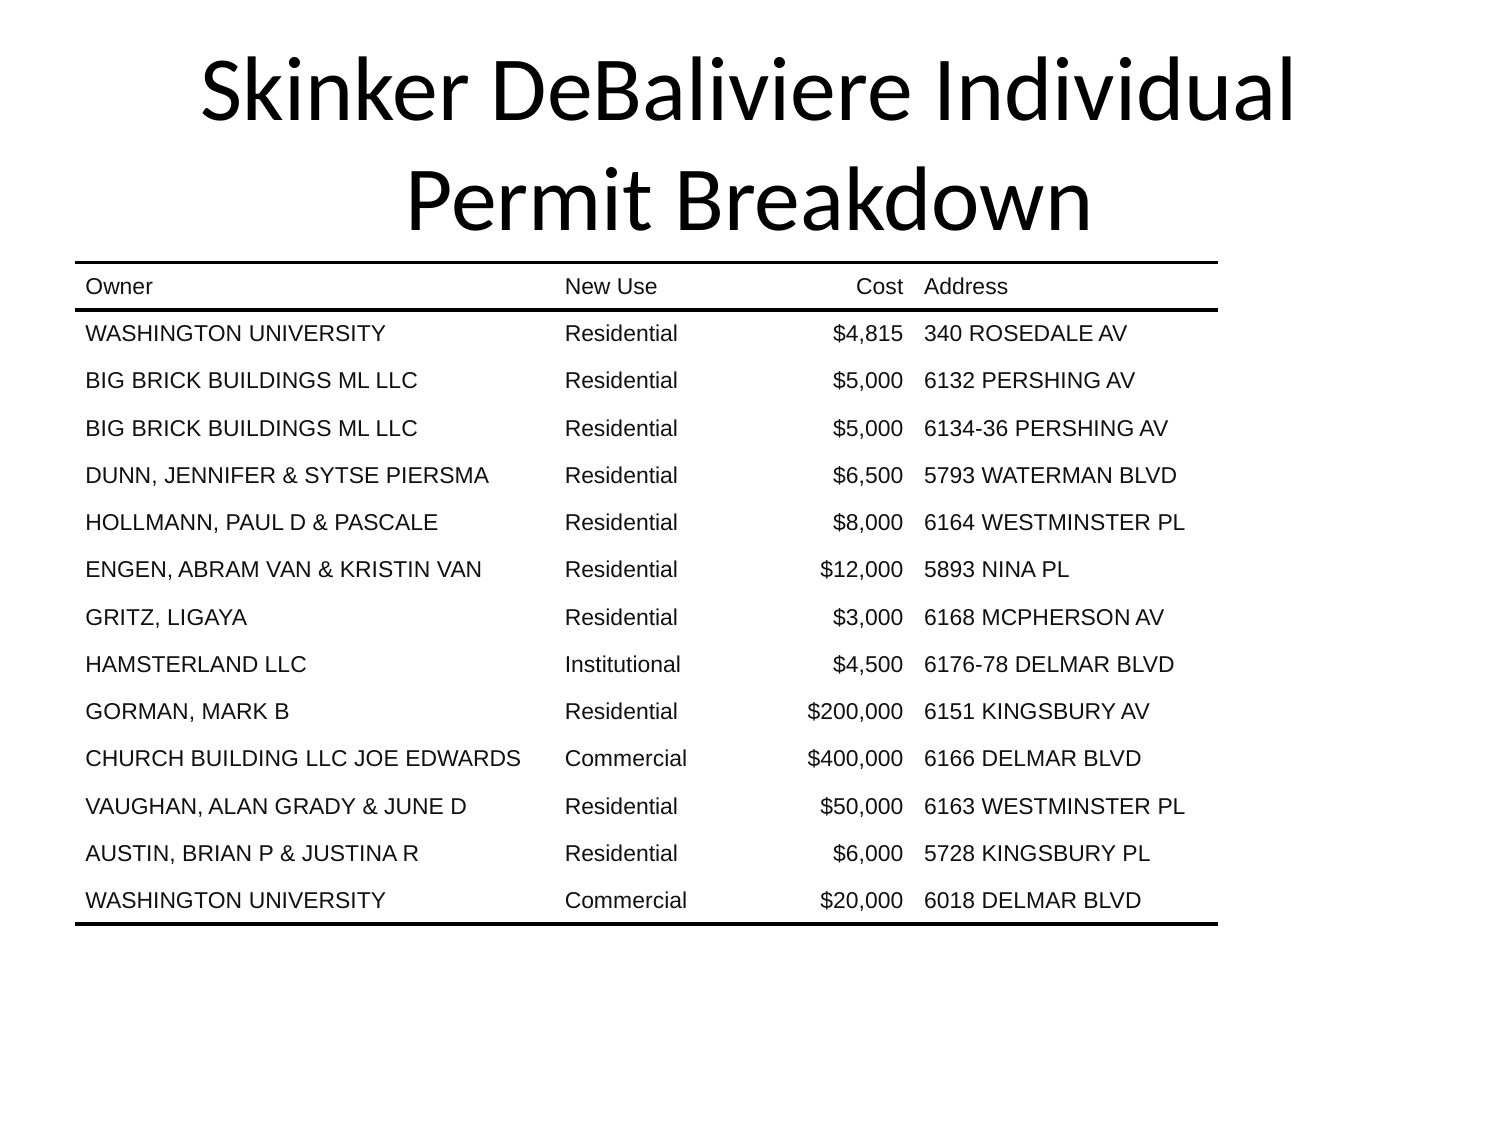

# Skinker DeBaliviere Individual Permit Breakdown
| Owner | New Use | Cost | Address |
| --- | --- | --- | --- |
| WASHINGTON UNIVERSITY | Residential | $4,815 | 340 ROSEDALE AV |
| BIG BRICK BUILDINGS ML LLC | Residential | $5,000 | 6132 PERSHING AV |
| BIG BRICK BUILDINGS ML LLC | Residential | $5,000 | 6134-36 PERSHING AV |
| DUNN, JENNIFER & SYTSE PIERSMA | Residential | $6,500 | 5793 WATERMAN BLVD |
| HOLLMANN, PAUL D & PASCALE | Residential | $8,000 | 6164 WESTMINSTER PL |
| ENGEN, ABRAM VAN & KRISTIN VAN | Residential | $12,000 | 5893 NINA PL |
| GRITZ, LIGAYA | Residential | $3,000 | 6168 MCPHERSON AV |
| HAMSTERLAND LLC | Institutional | $4,500 | 6176-78 DELMAR BLVD |
| GORMAN, MARK B | Residential | $200,000 | 6151 KINGSBURY AV |
| CHURCH BUILDING LLC JOE EDWARDS | Commercial | $400,000 | 6166 DELMAR BLVD |
| VAUGHAN, ALAN GRADY & JUNE D | Residential | $50,000 | 6163 WESTMINSTER PL |
| AUSTIN, BRIAN P & JUSTINA R | Residential | $6,000 | 5728 KINGSBURY PL |
| WASHINGTON UNIVERSITY | Commercial | $20,000 | 6018 DELMAR BLVD |